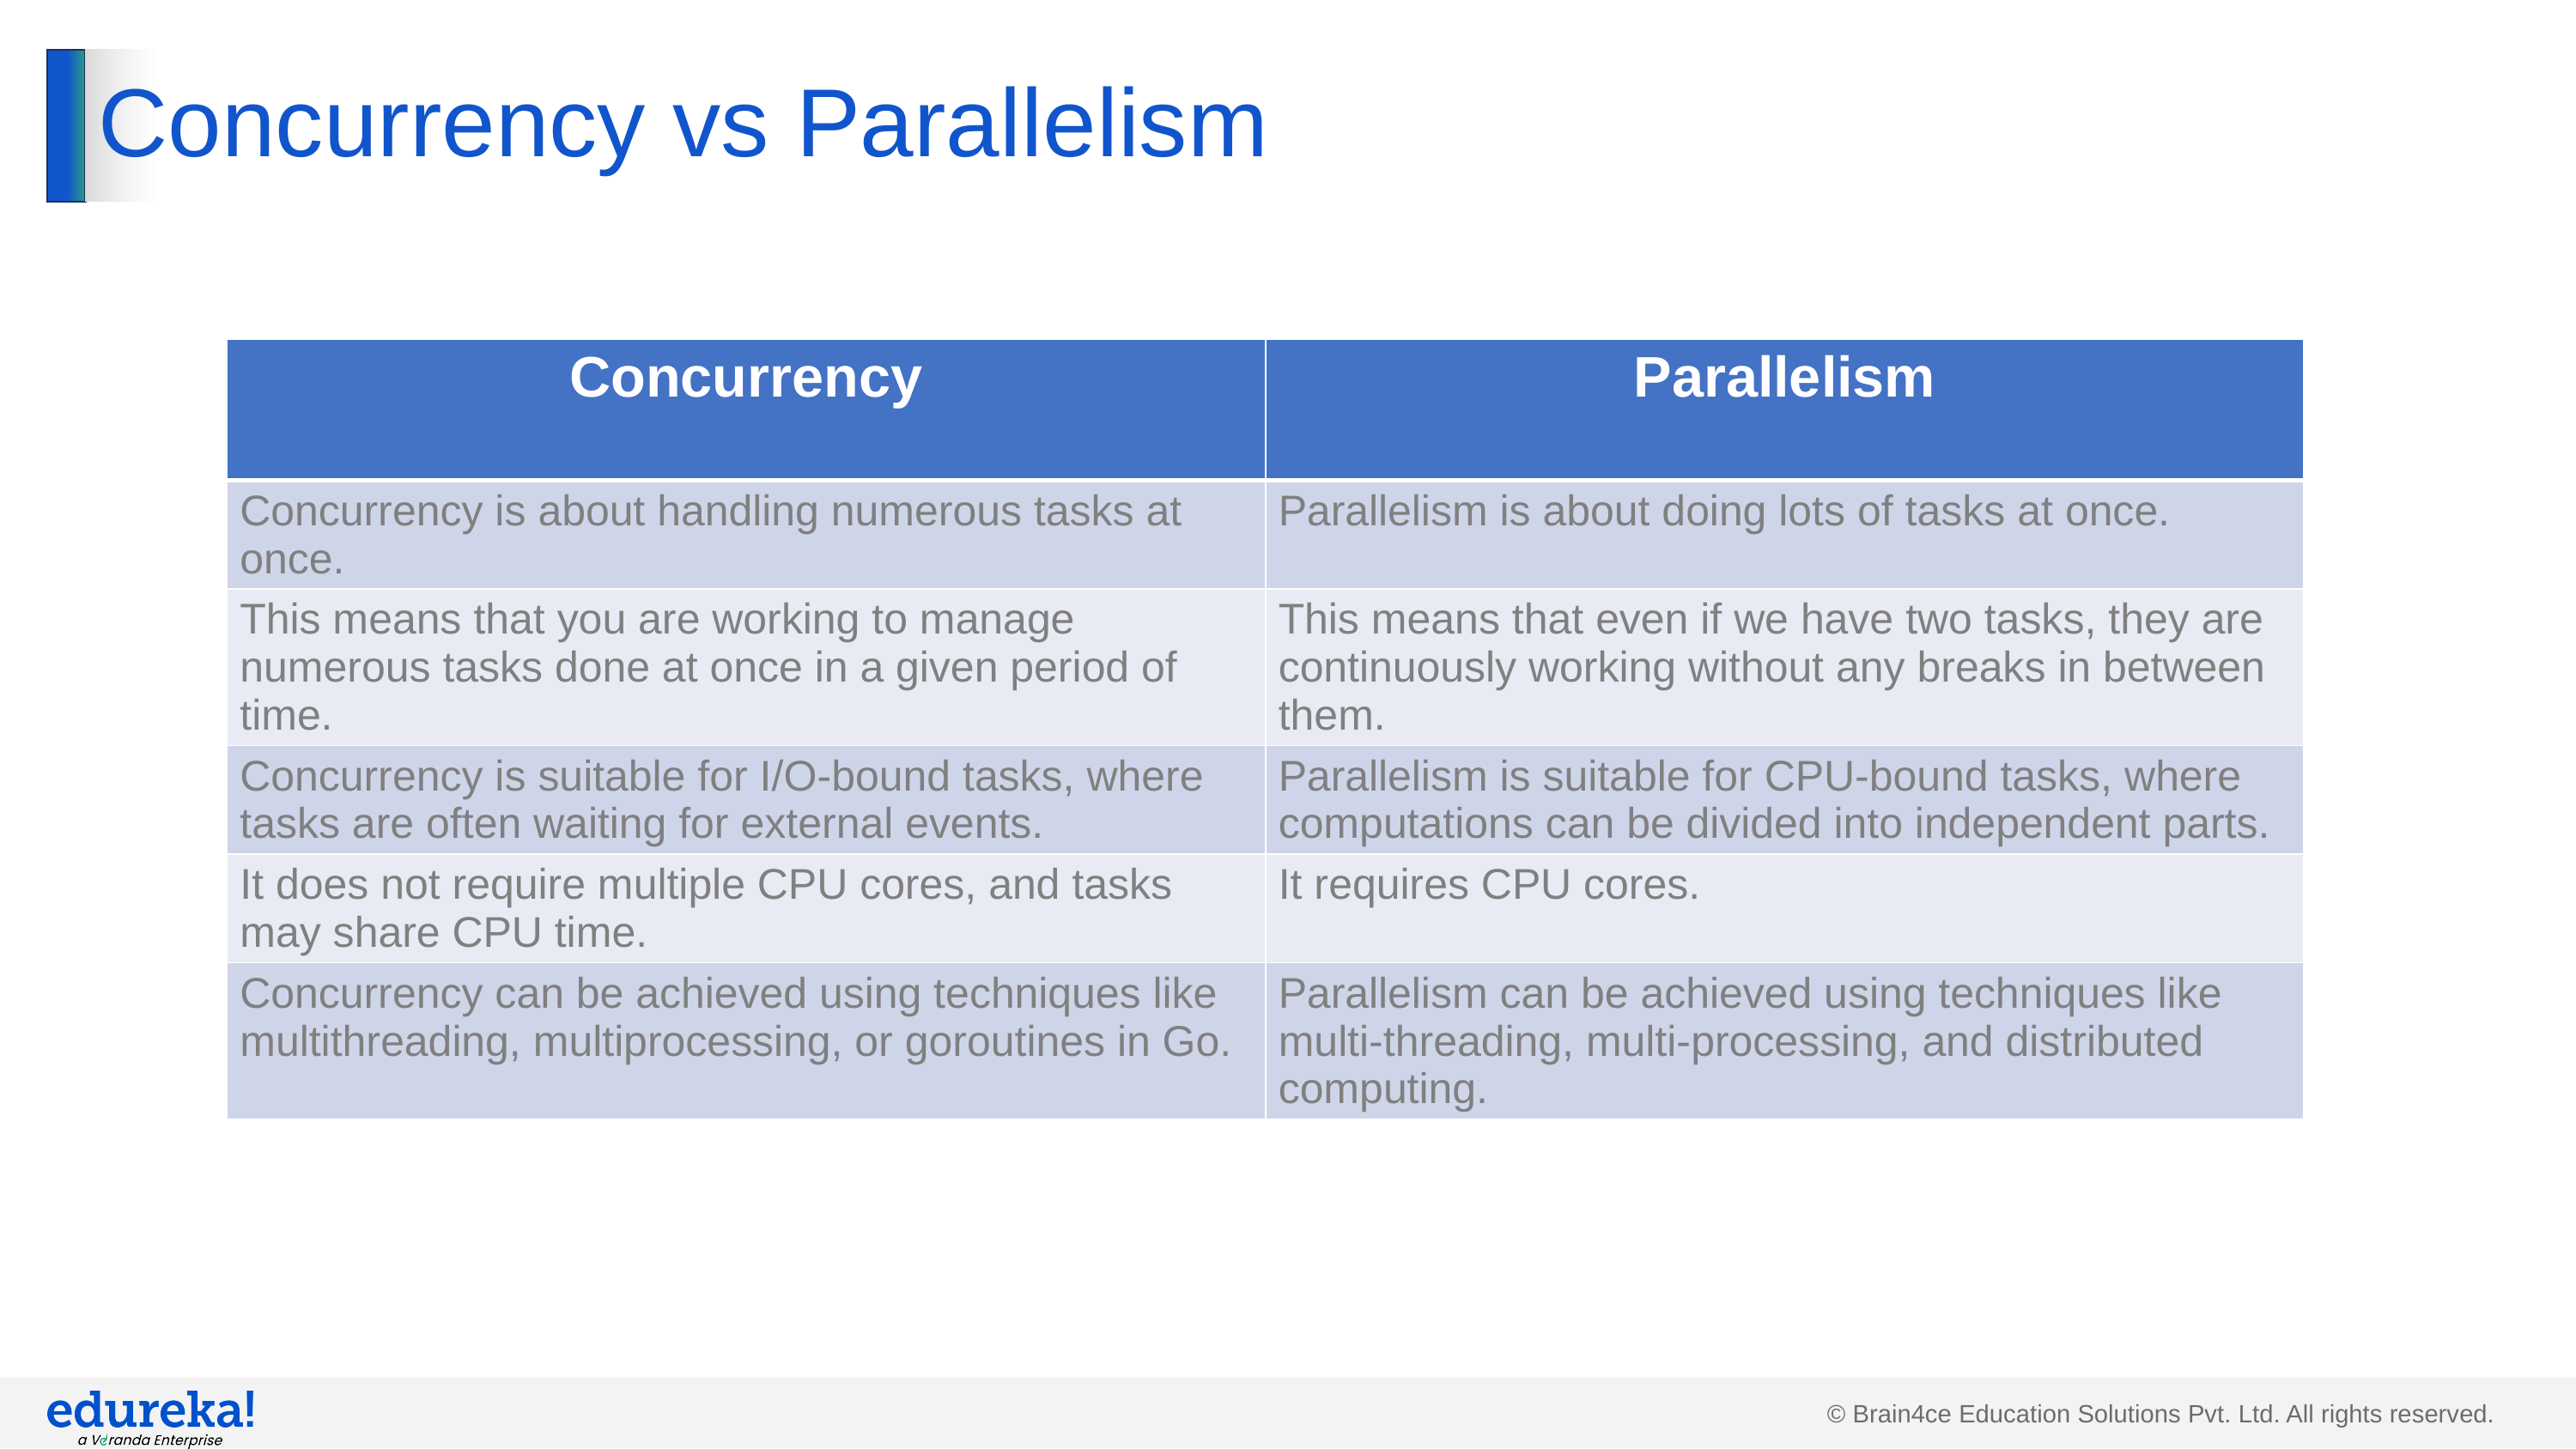

# Concurrency vs Parallelism
| Concurrency | Parallelism |
| --- | --- |
| Concurrency is about handling numerous tasks at once. | Parallelism is about doing lots of tasks at once. |
| This means that you are working to manage numerous tasks done at once in a given period of time. | This means that even if we have two tasks, they are continuously working without any breaks in between them. |
| Concurrency is suitable for I/O-bound tasks, where tasks are often waiting for external events. | Parallelism is suitable for CPU-bound tasks, where computations can be divided into independent parts. |
| It does not require multiple CPU cores, and tasks may share CPU time. | It requires CPU cores. |
| Concurrency can be achieved using techniques like multithreading, multiprocessing, or goroutines in Go. | Parallelism can be achieved using techniques like multi-threading, multi-processing, and distributed computing. |